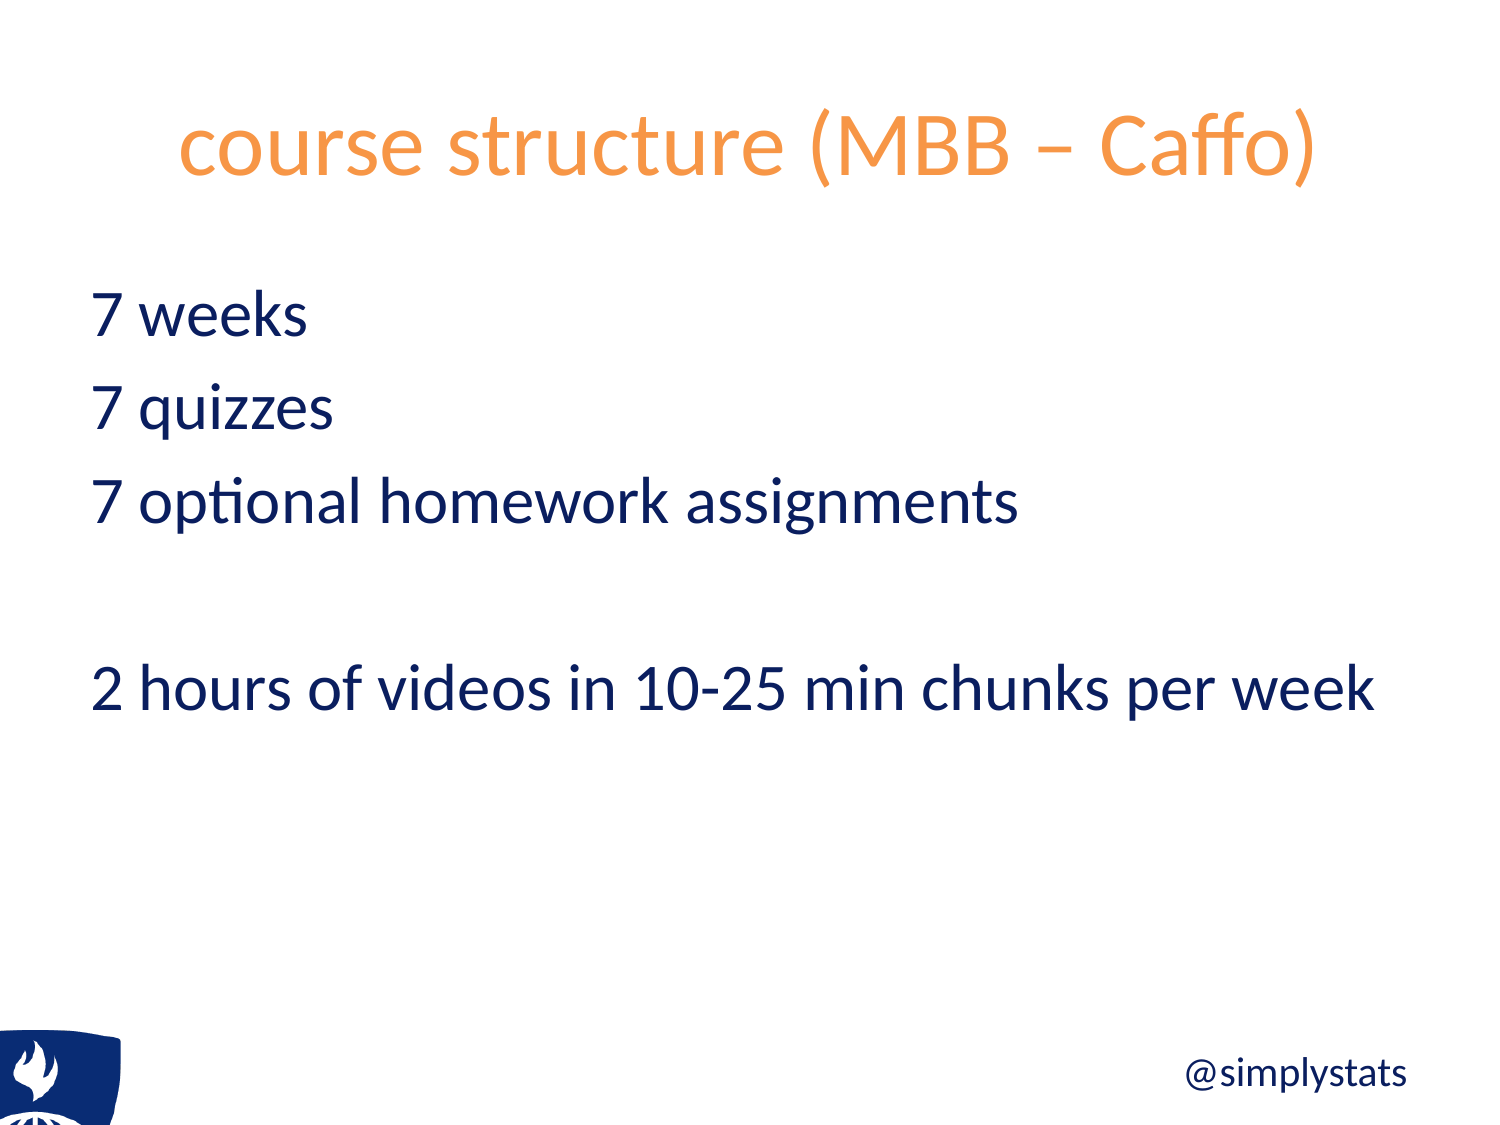

# course structure (MBB – Caffo)
7 weeks
7 quizzes
7 optional homework assignments

2 hours of videos in 10-25 min chunks per week